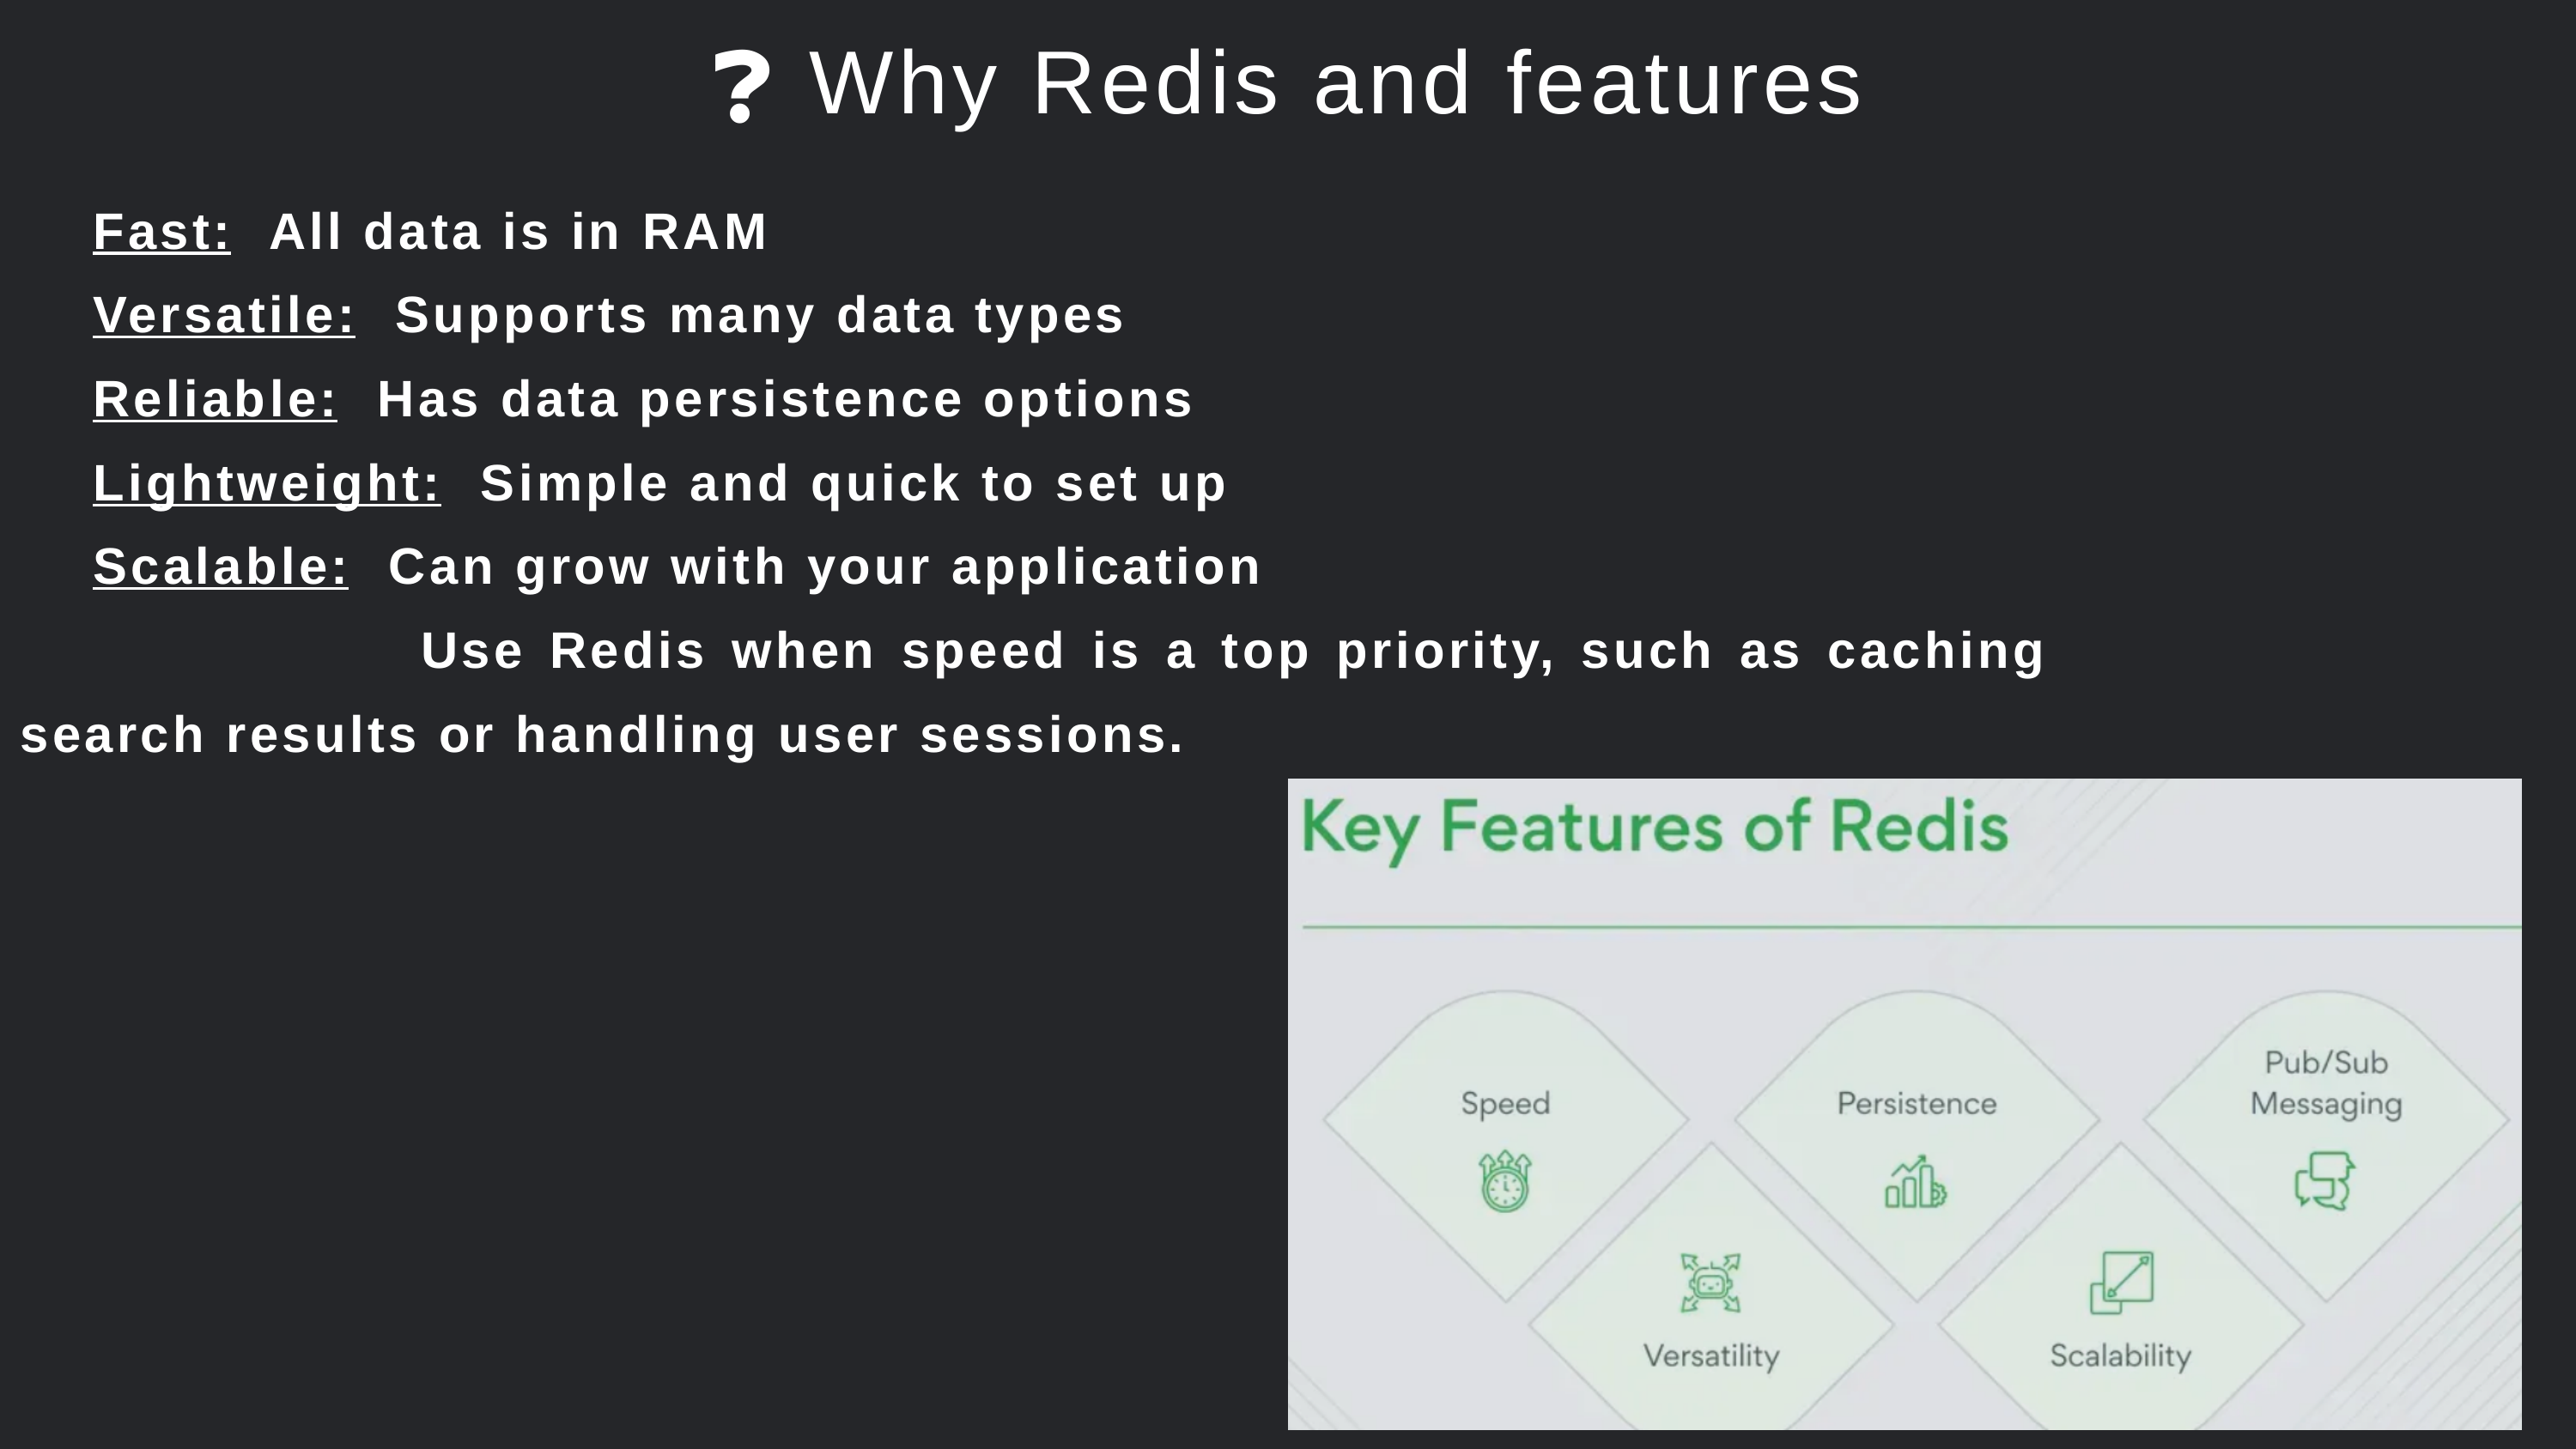

❓ Why Redis and features
    Fast:  All data is in RAM
    Versatile:  Supports many data types
    Reliable:  Has data persistence options
    Lightweight:  Simple and quick to set up
    Scalable:  Can grow with your application
                 Use Redis when speed is a top priority, such as caching search results or handling user sessions.